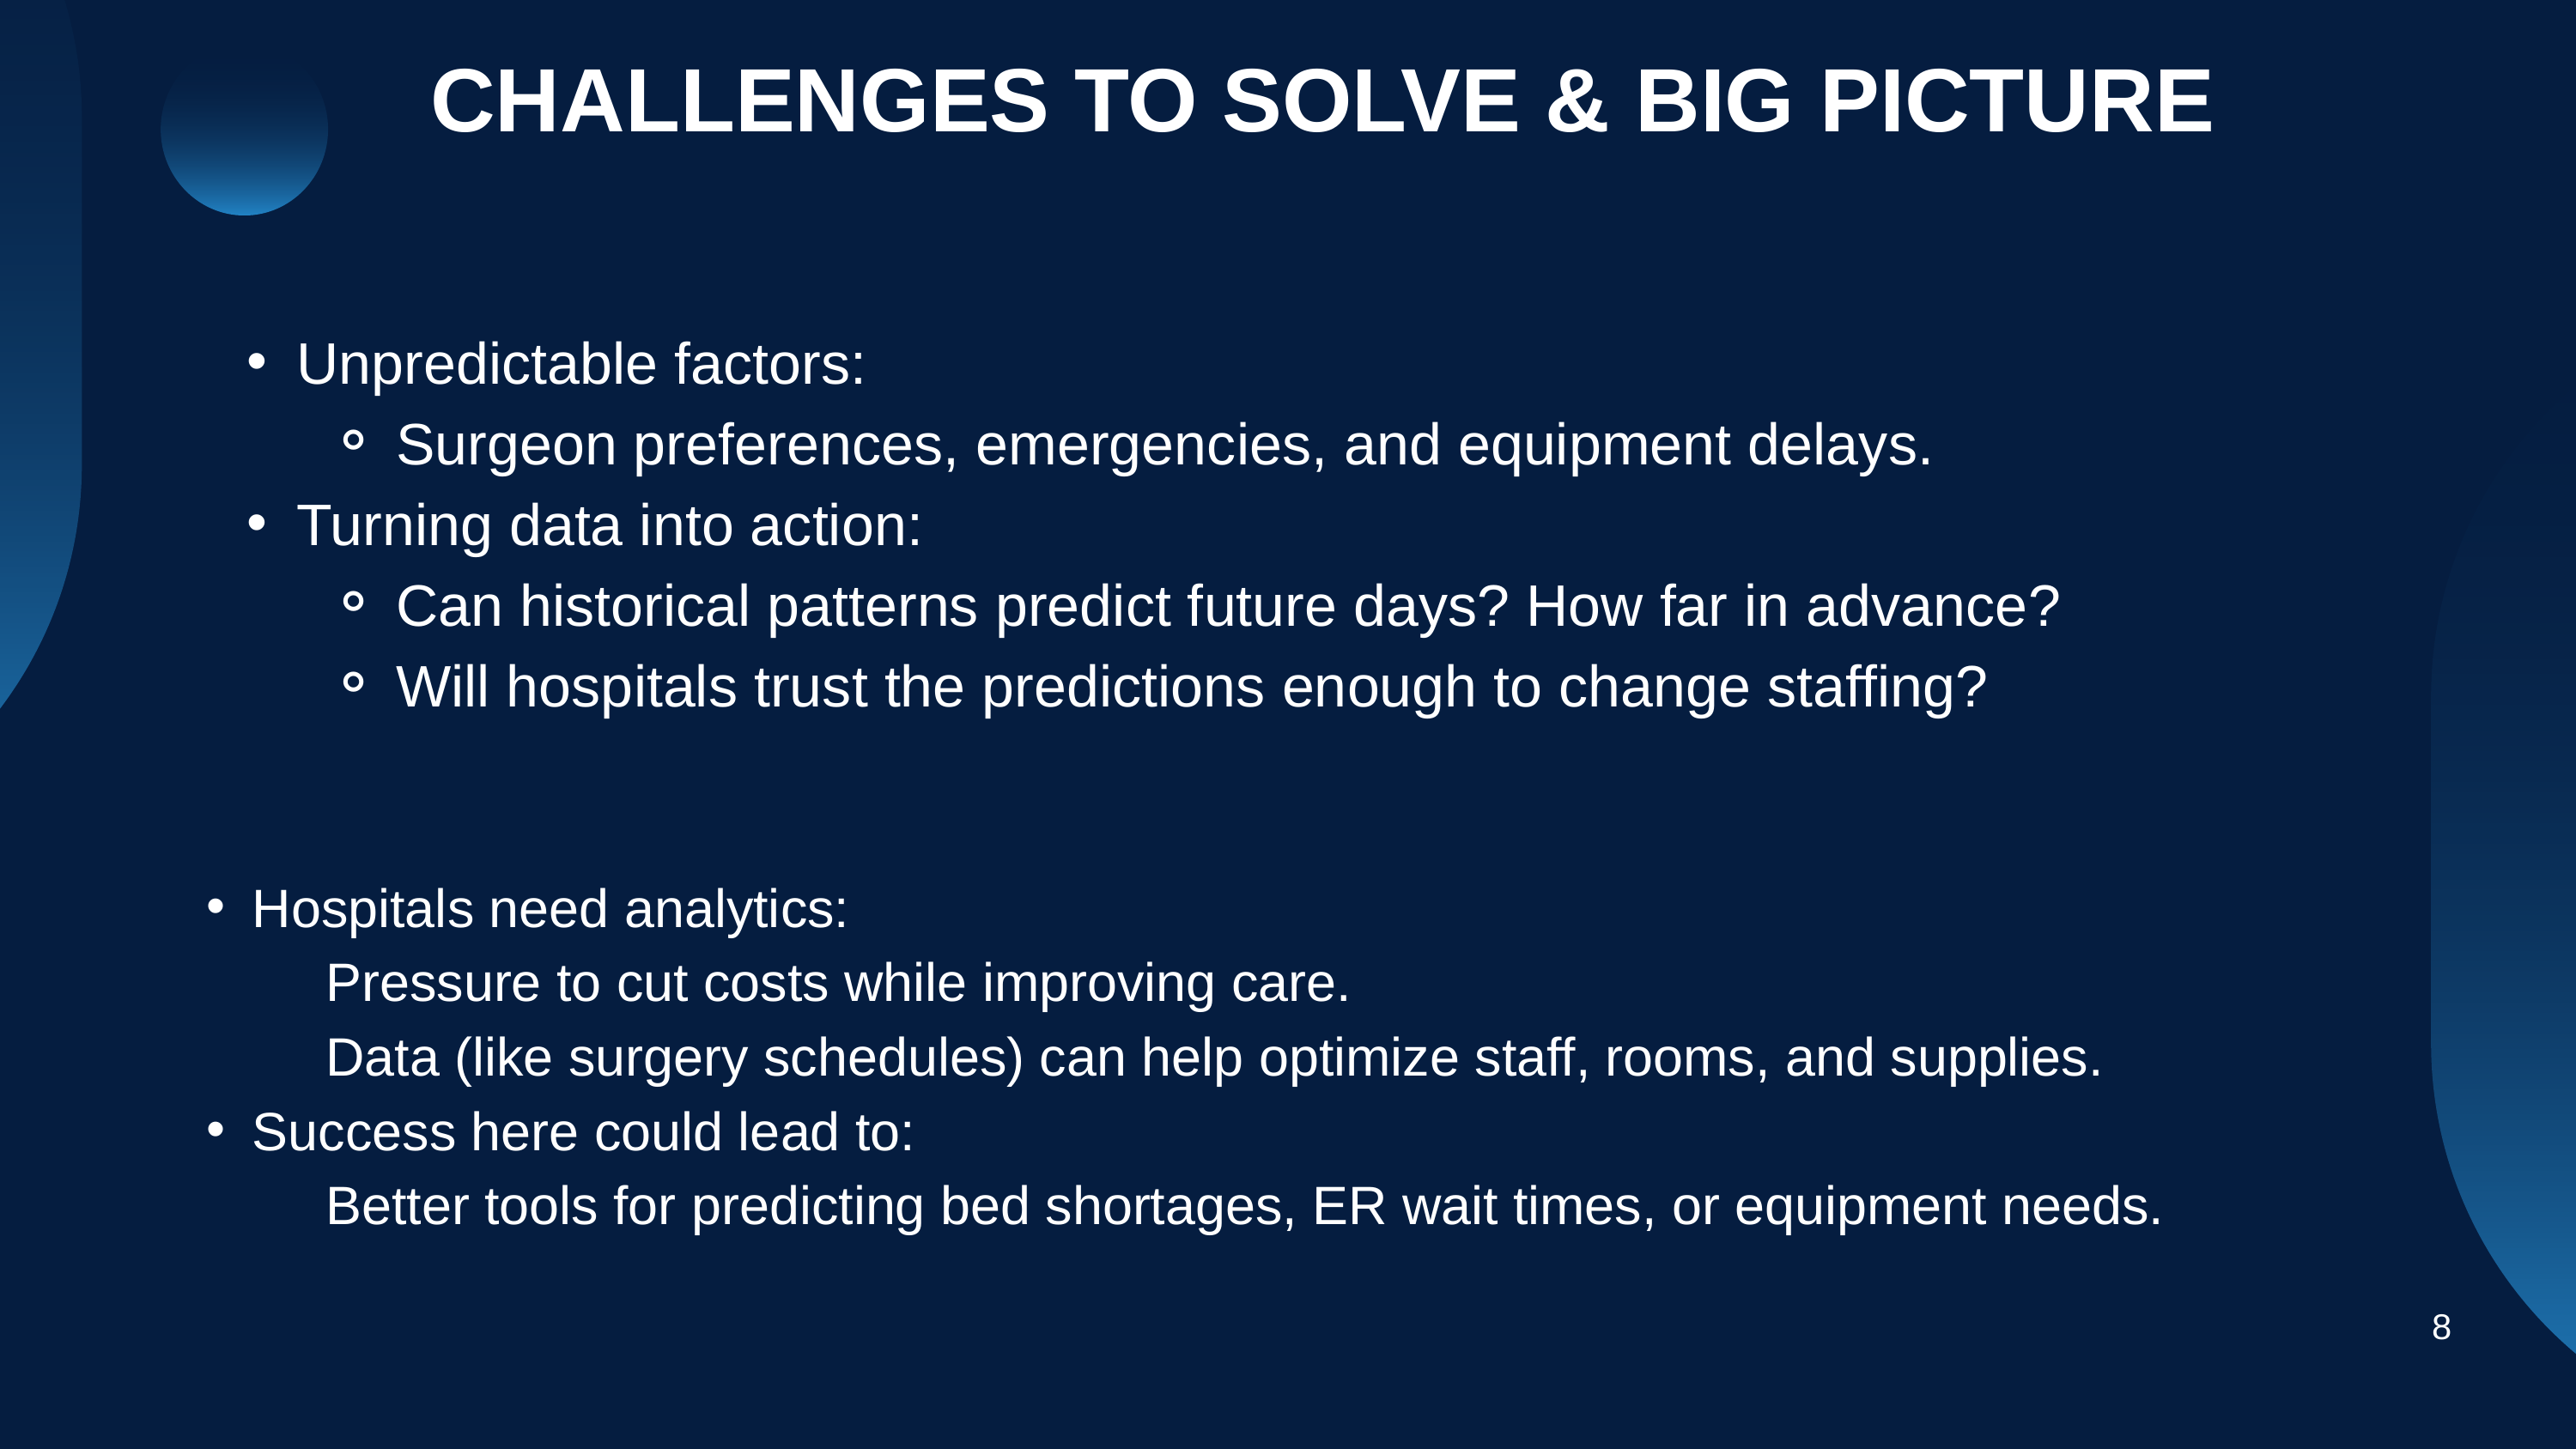

CHALLENGES TO SOLVE & BIG PICTURE

Unpredictable factors:
Surgeon preferences, emergencies, and equipment delays.
Turning data into action:
Can historical patterns predict future days? How far in advance?
Will hospitals trust the predictions enough to change staffing?

Hospitals need analytics:
           Pressure to cut costs while improving care.
           Data (like surgery schedules) can help optimize staff, rooms, and supplies.
Success here could lead to:
           Better tools for predicting bed shortages, ER wait times, or equipment needs.

8